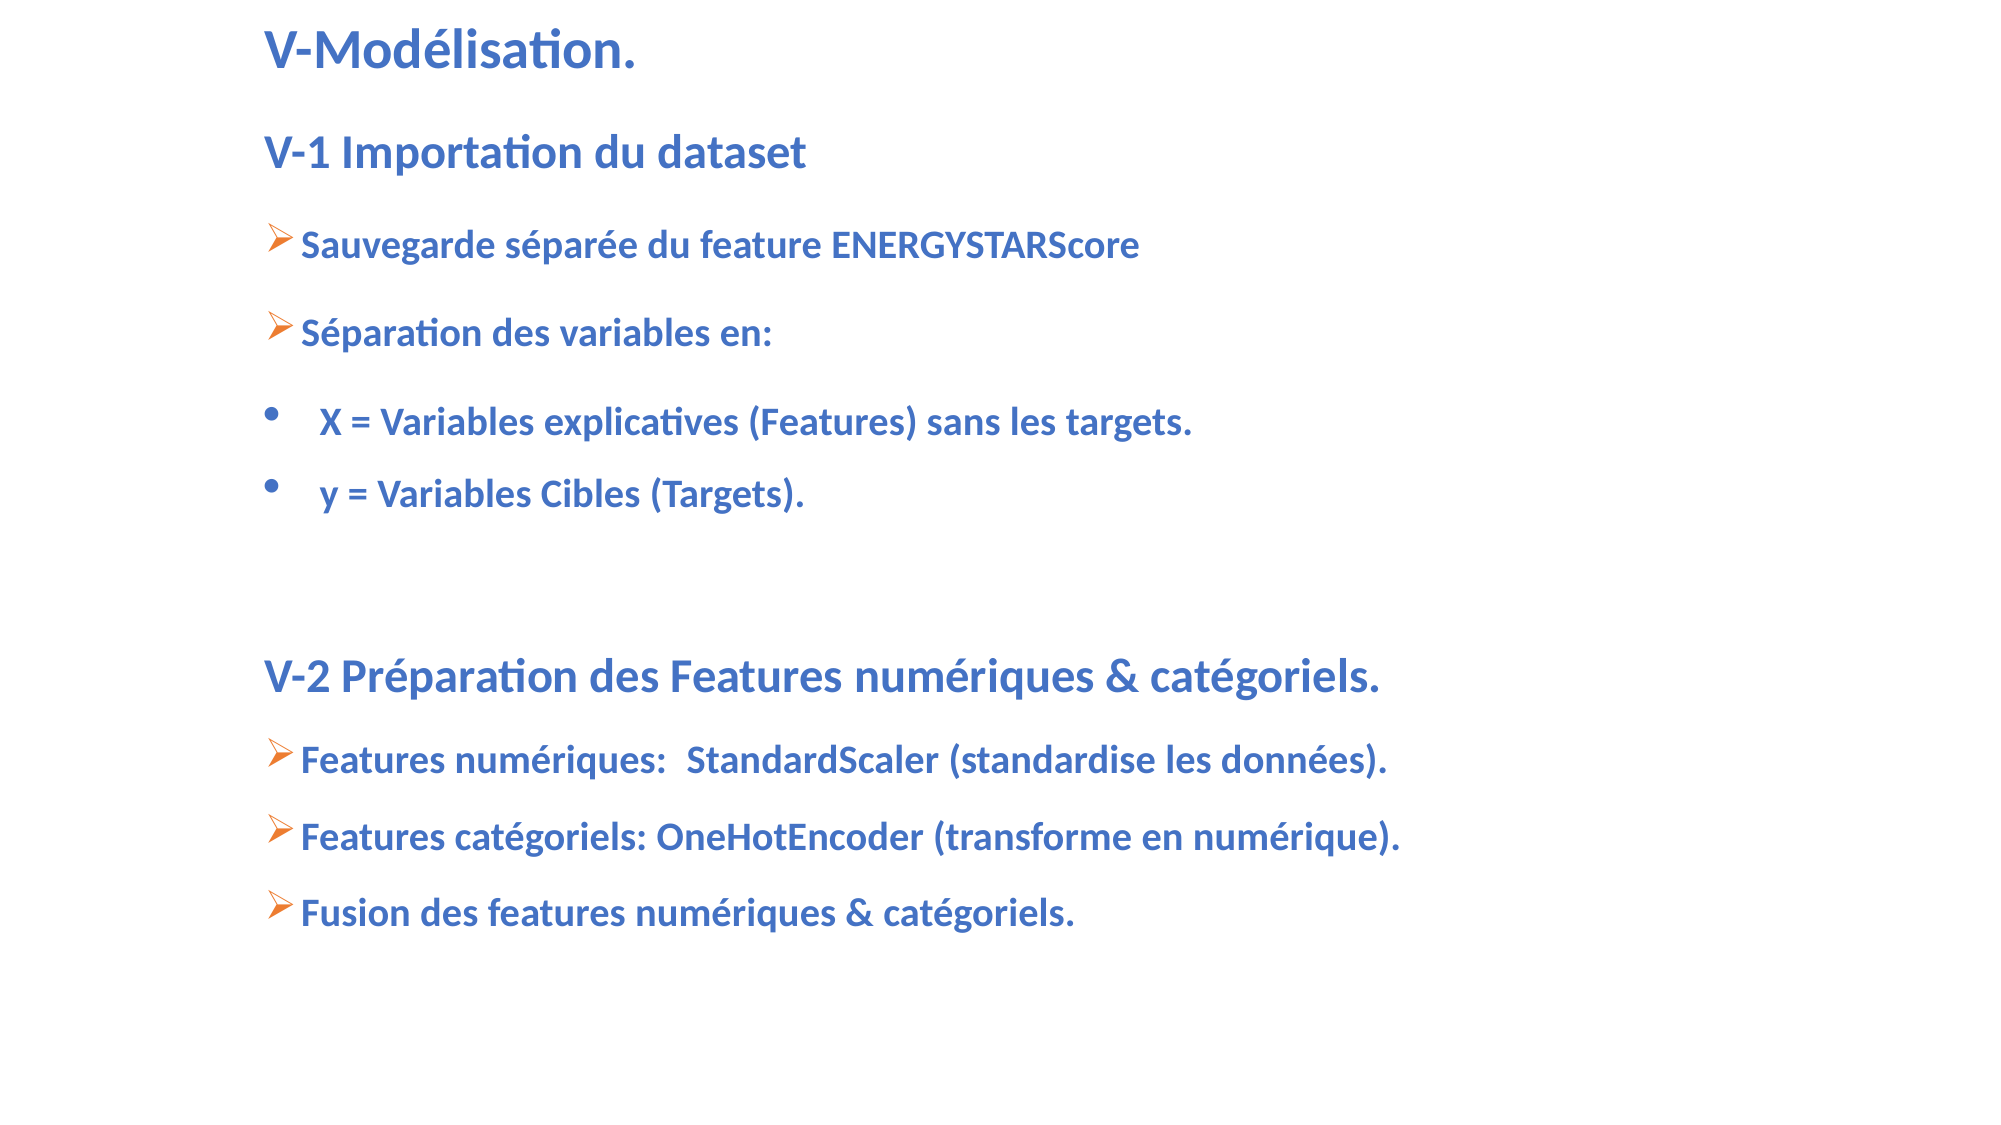

V-Modélisation.
V-1 Importation du dataset
Sauvegarde séparée du feature ENERGYSTARScore
Séparation des variables en:
X = Variables explicatives (Features) sans les targets.
y = Variables Cibles (Targets).

V-2 Préparation des Features numériques & catégoriels.
Features numériques:  StandardScaler (standardise les données).
Features catégoriels: OneHotEncoder (transforme en numérique).
Fusion des features numériques & catégoriels.